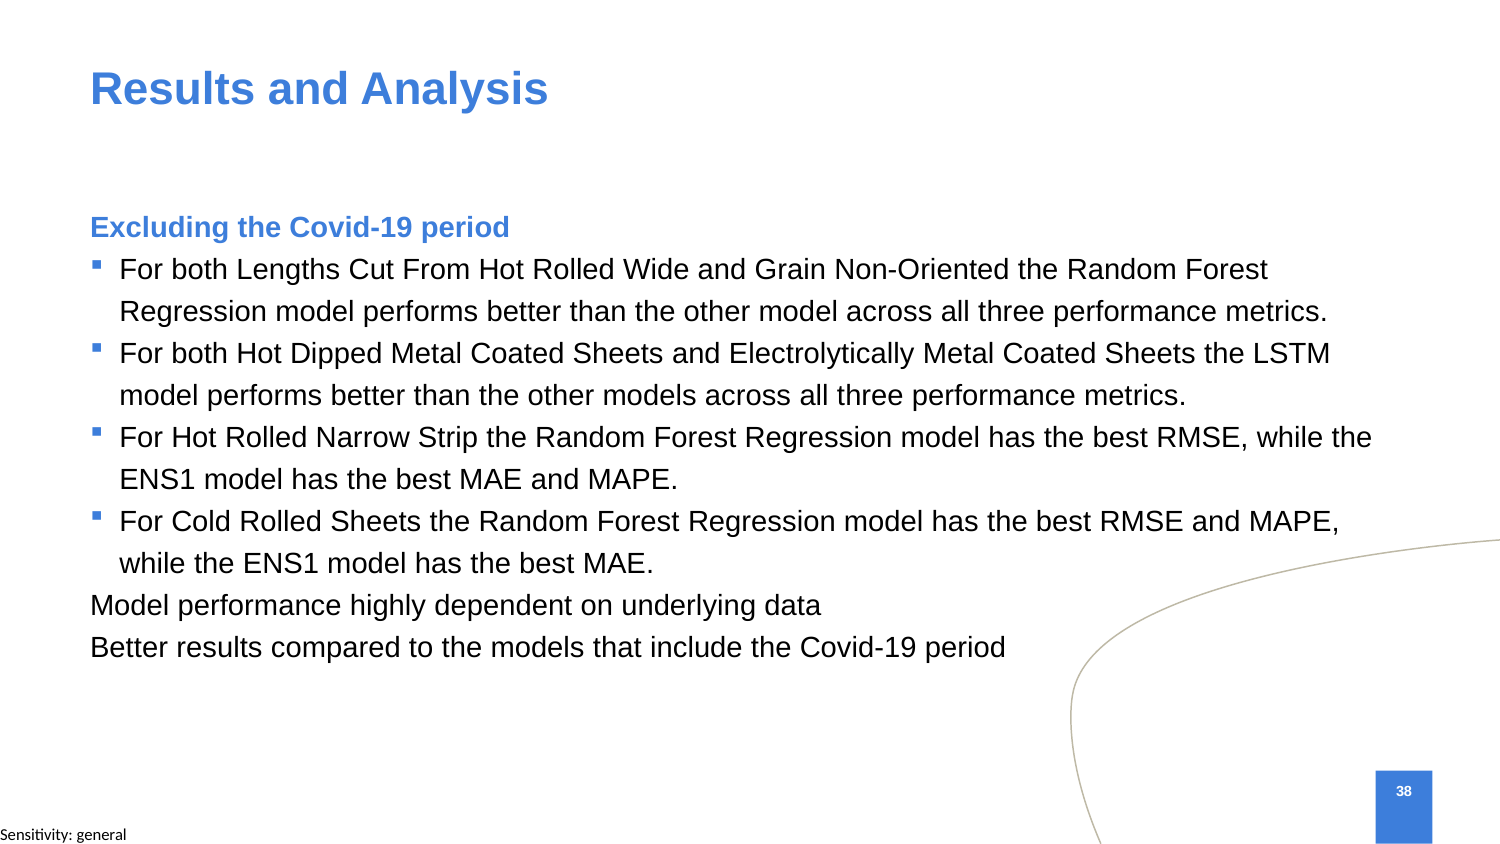

# Results and Analysis
Excluding the Covid-19 period
For both Lengths Cut From Hot Rolled Wide and Grain Non-Oriented the Random Forest Regression model performs better than the other model across all three performance metrics.
For both Hot Dipped Metal Coated Sheets and Electrolytically Metal Coated Sheets the LSTM model performs better than the other models across all three performance metrics.
For Hot Rolled Narrow Strip the Random Forest Regression model has the best RMSE, while the ENS1 model has the best MAE and MAPE.
For Cold Rolled Sheets the Random Forest Regression model has the best RMSE and MAPE, while the ENS1 model has the best MAE.
Model performance highly dependent on underlying data
Better results compared to the models that include the Covid-19 period

38